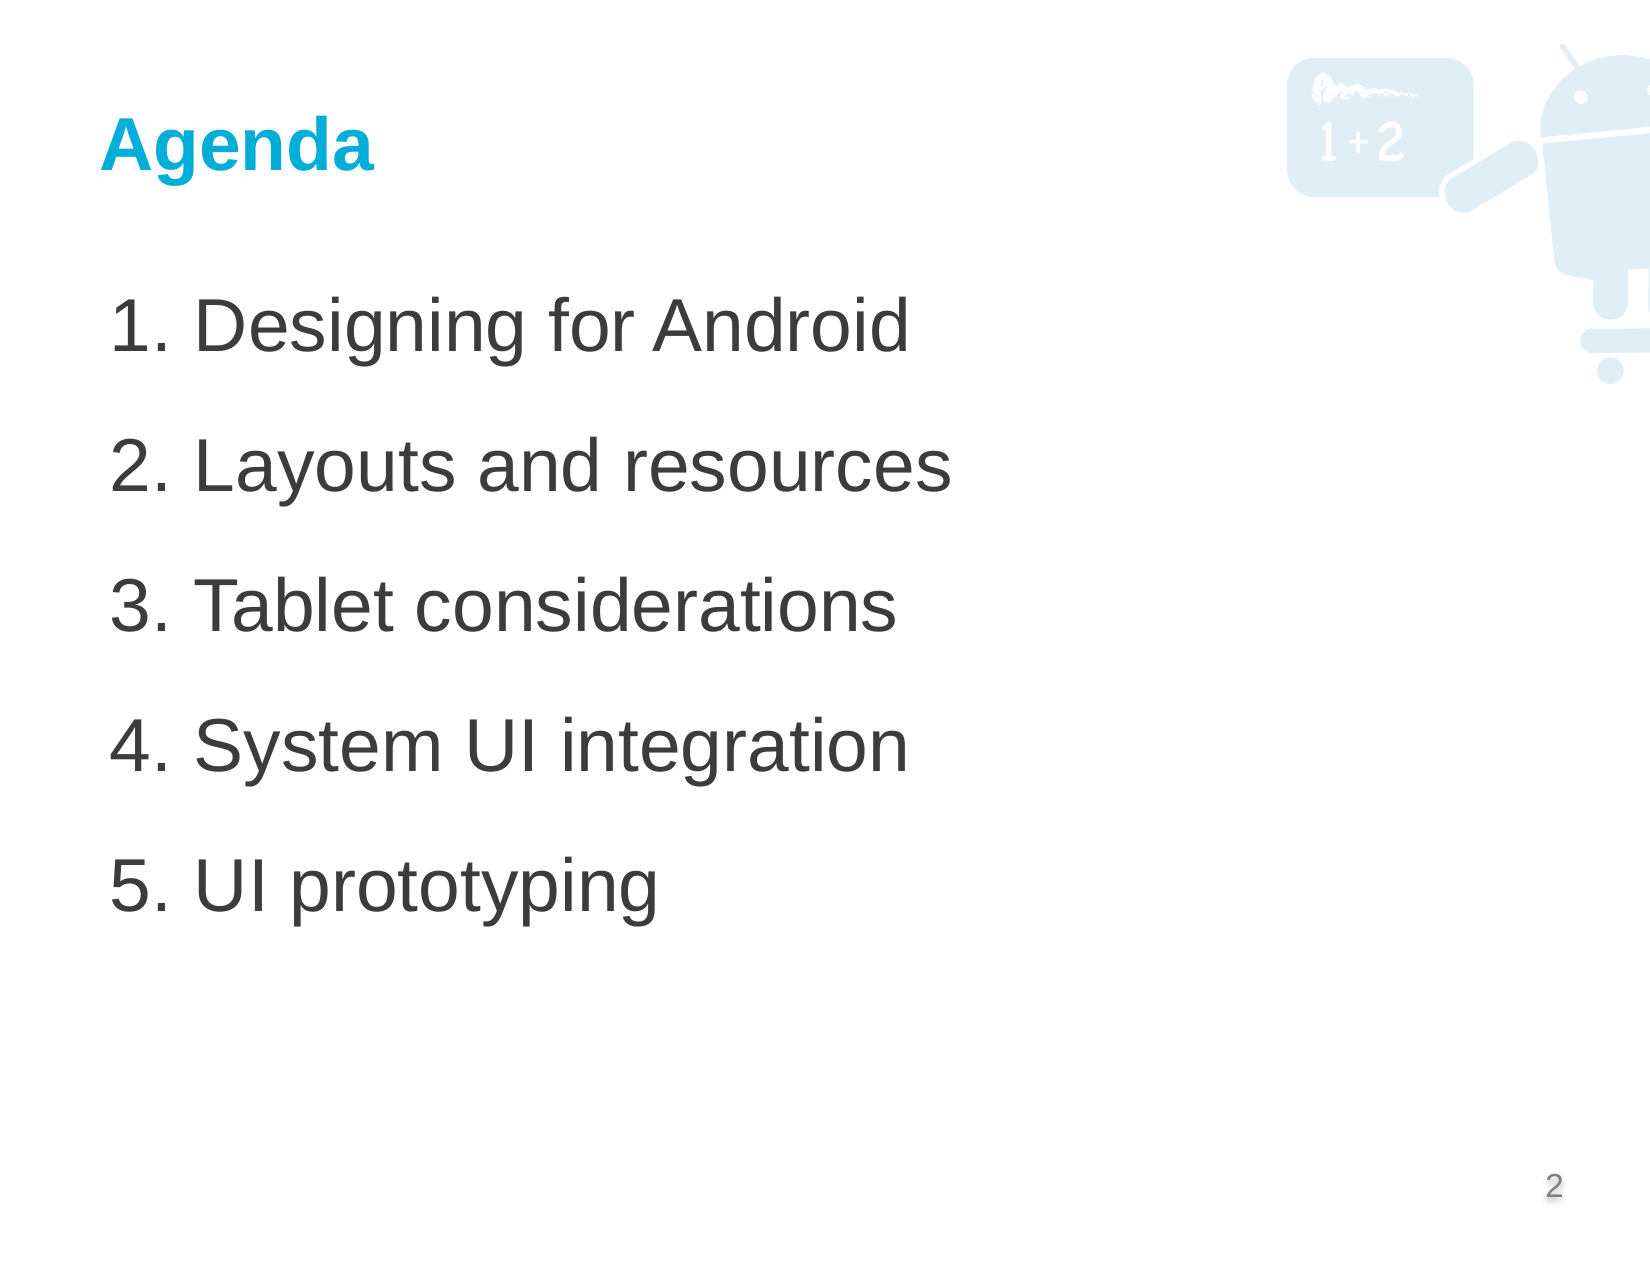

# Agenda
Designing for Android
Layouts and resources
Tablet considerations
System UI integration
UI prototyping